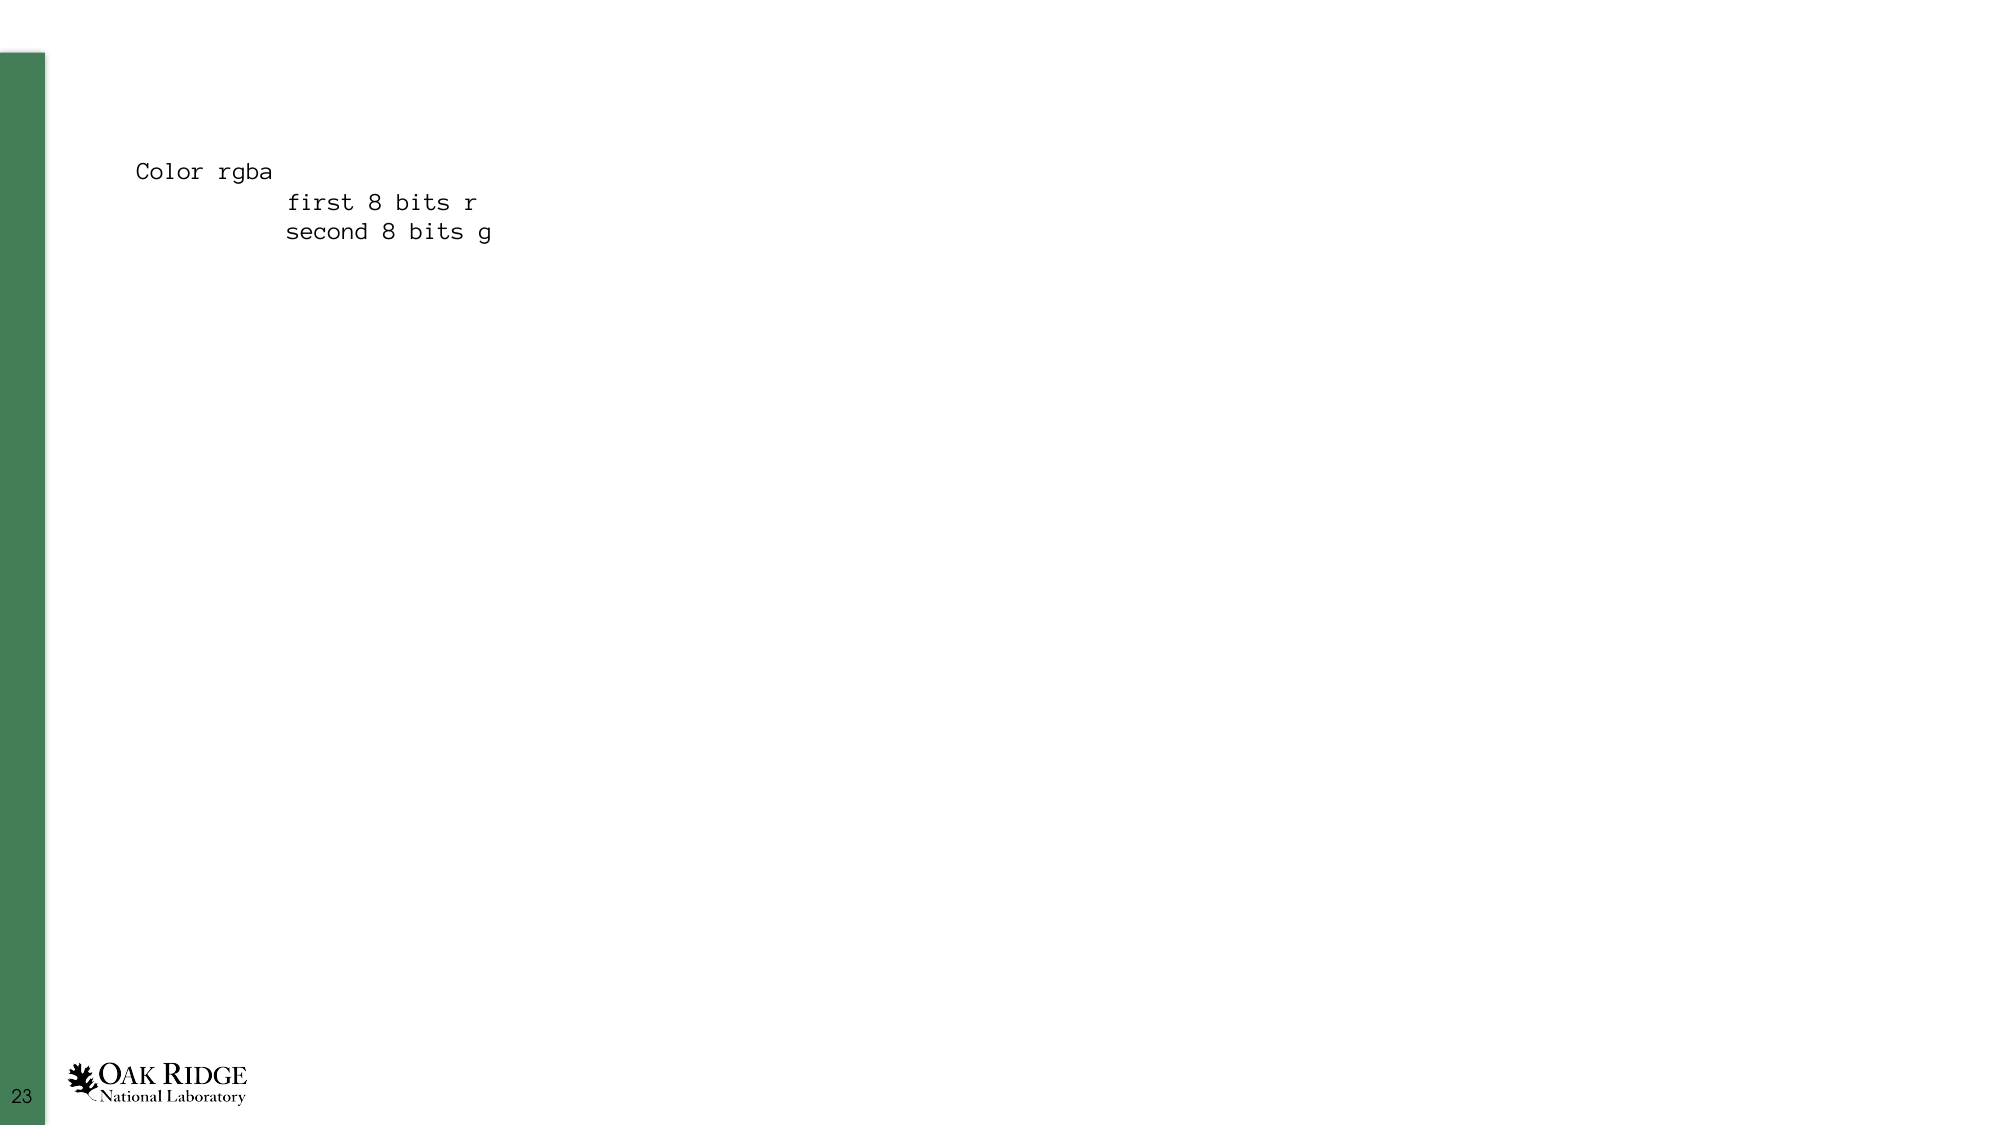

#
Color rgba
	first 8 bits r
	second 8 bits g